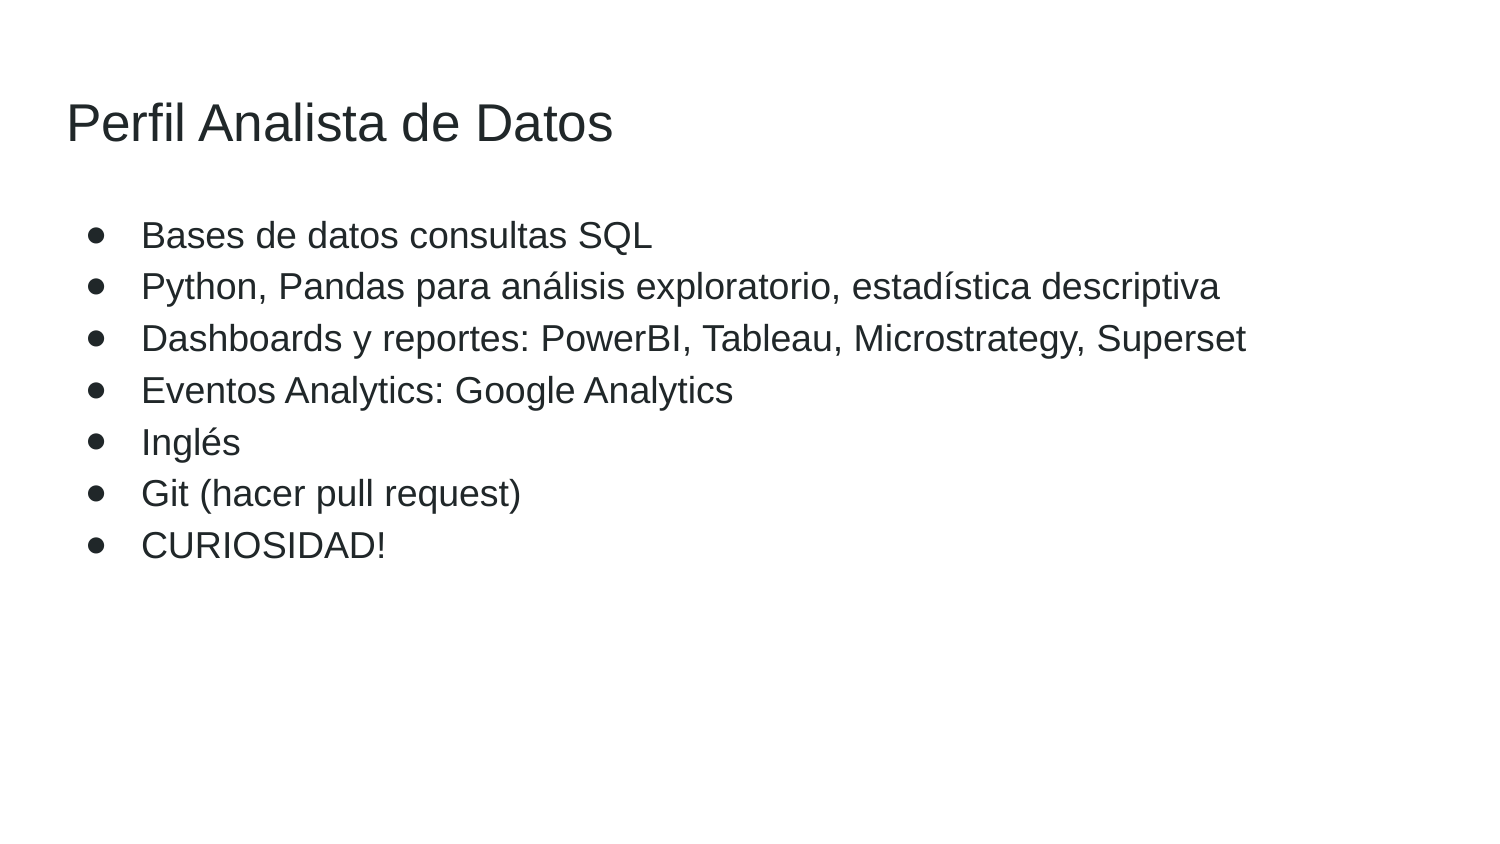

# Perfil Analista de Datos
Bases de datos consultas SQL
Python, Pandas para análisis exploratorio, estadística descriptiva
Dashboards y reportes: PowerBI, Tableau, Microstrategy, Superset
Eventos Analytics: Google Analytics
Inglés
Git (hacer pull request)
CURIOSIDAD!